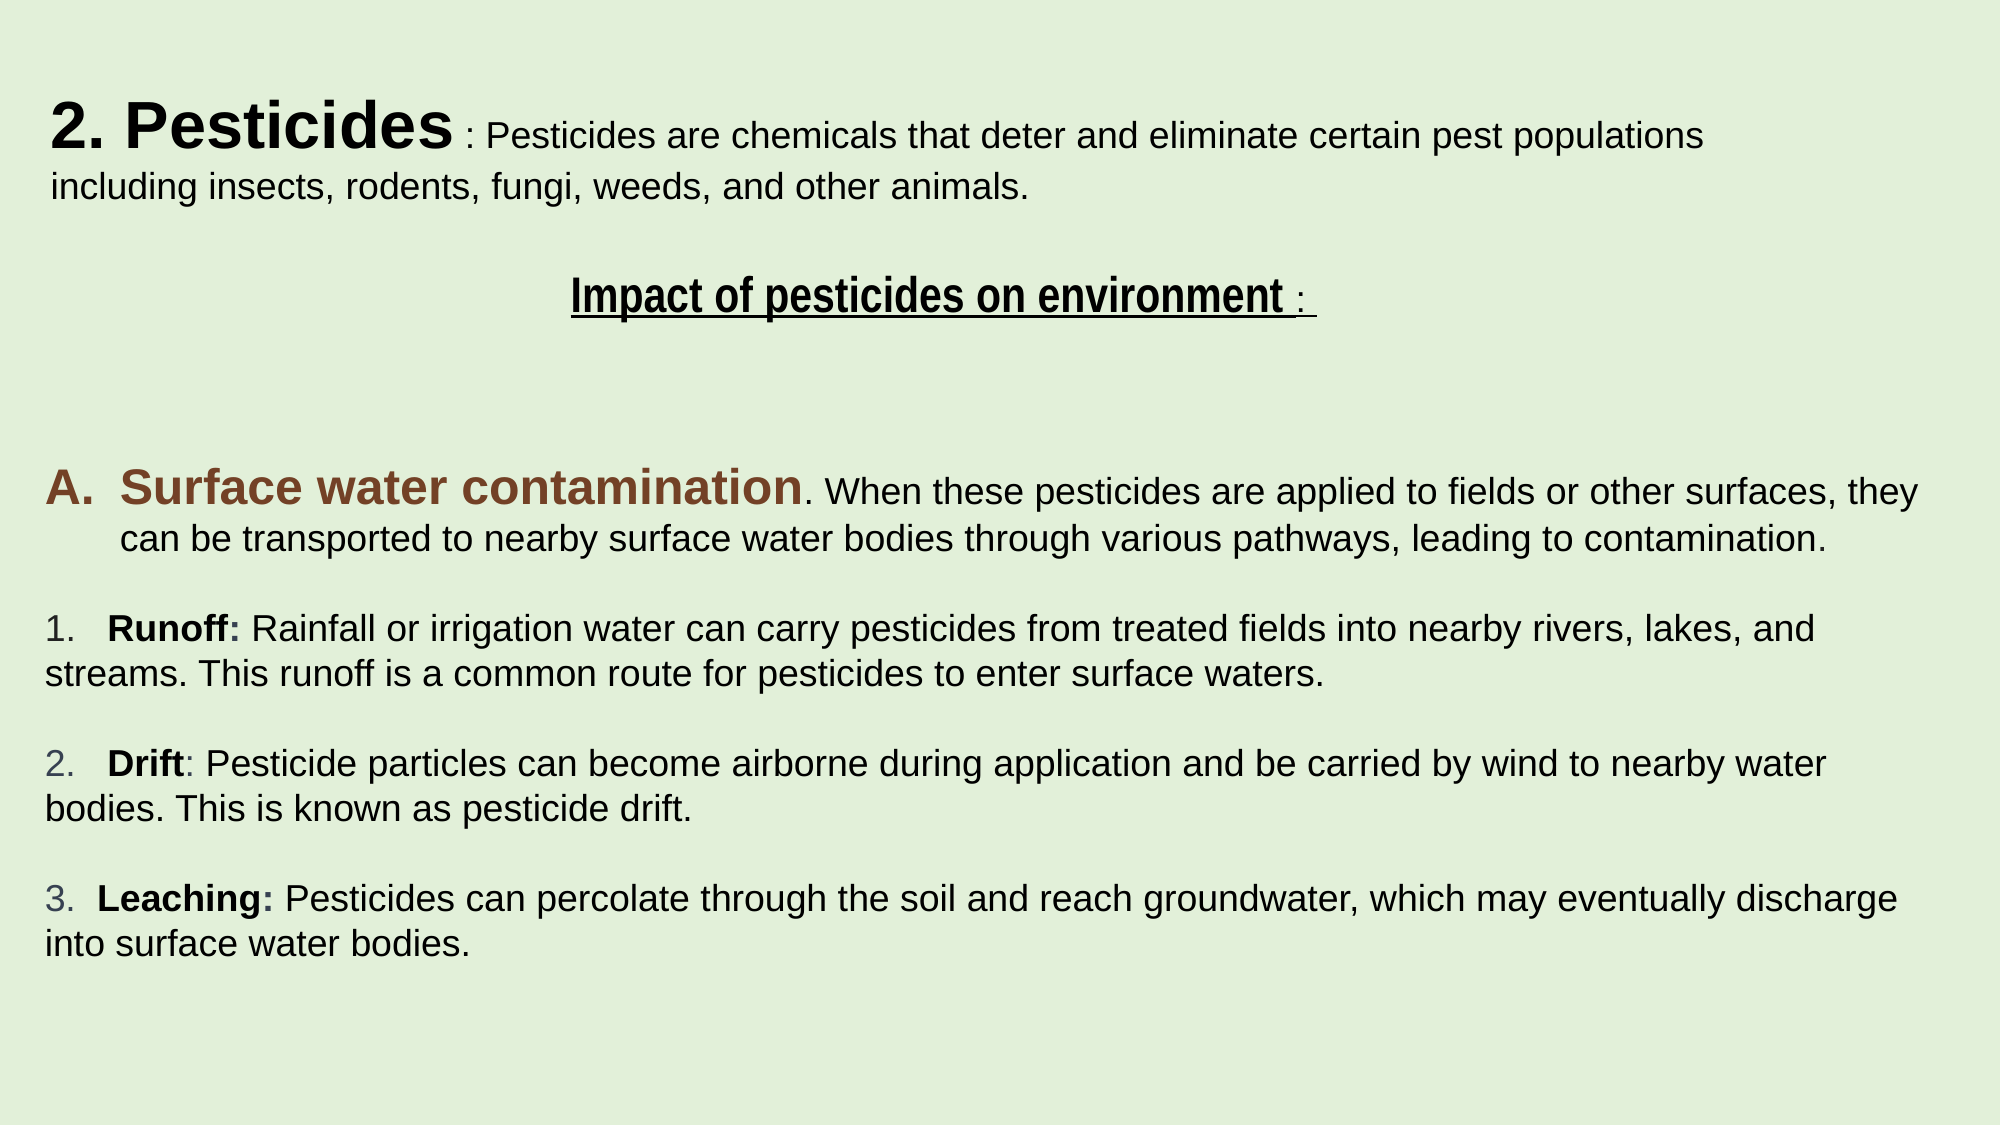

2. Pesticides : Pesticides are chemicals that deter and eliminate certain pest populations including insects, rodents, fungi, weeds, and other animals.
 Impact of pesticides on environment :

Surface water contamination. When these pesticides are applied to fields or other surfaces, they can be transported to nearby surface water bodies through various pathways, leading to contamination.

   Runoff: Rainfall or irrigation water can carry pesticides from treated fields into nearby rivers, lakes, and streams. This runoff is a common route for pesticides to enter surface waters.

2.   Drift: Pesticide particles can become airborne during application and be carried by wind to nearby water bodies. This is known as pesticide drift.

3.  Leaching: Pesticides can percolate through the soil and reach groundwater, which may eventually discharge into surface water bodies.